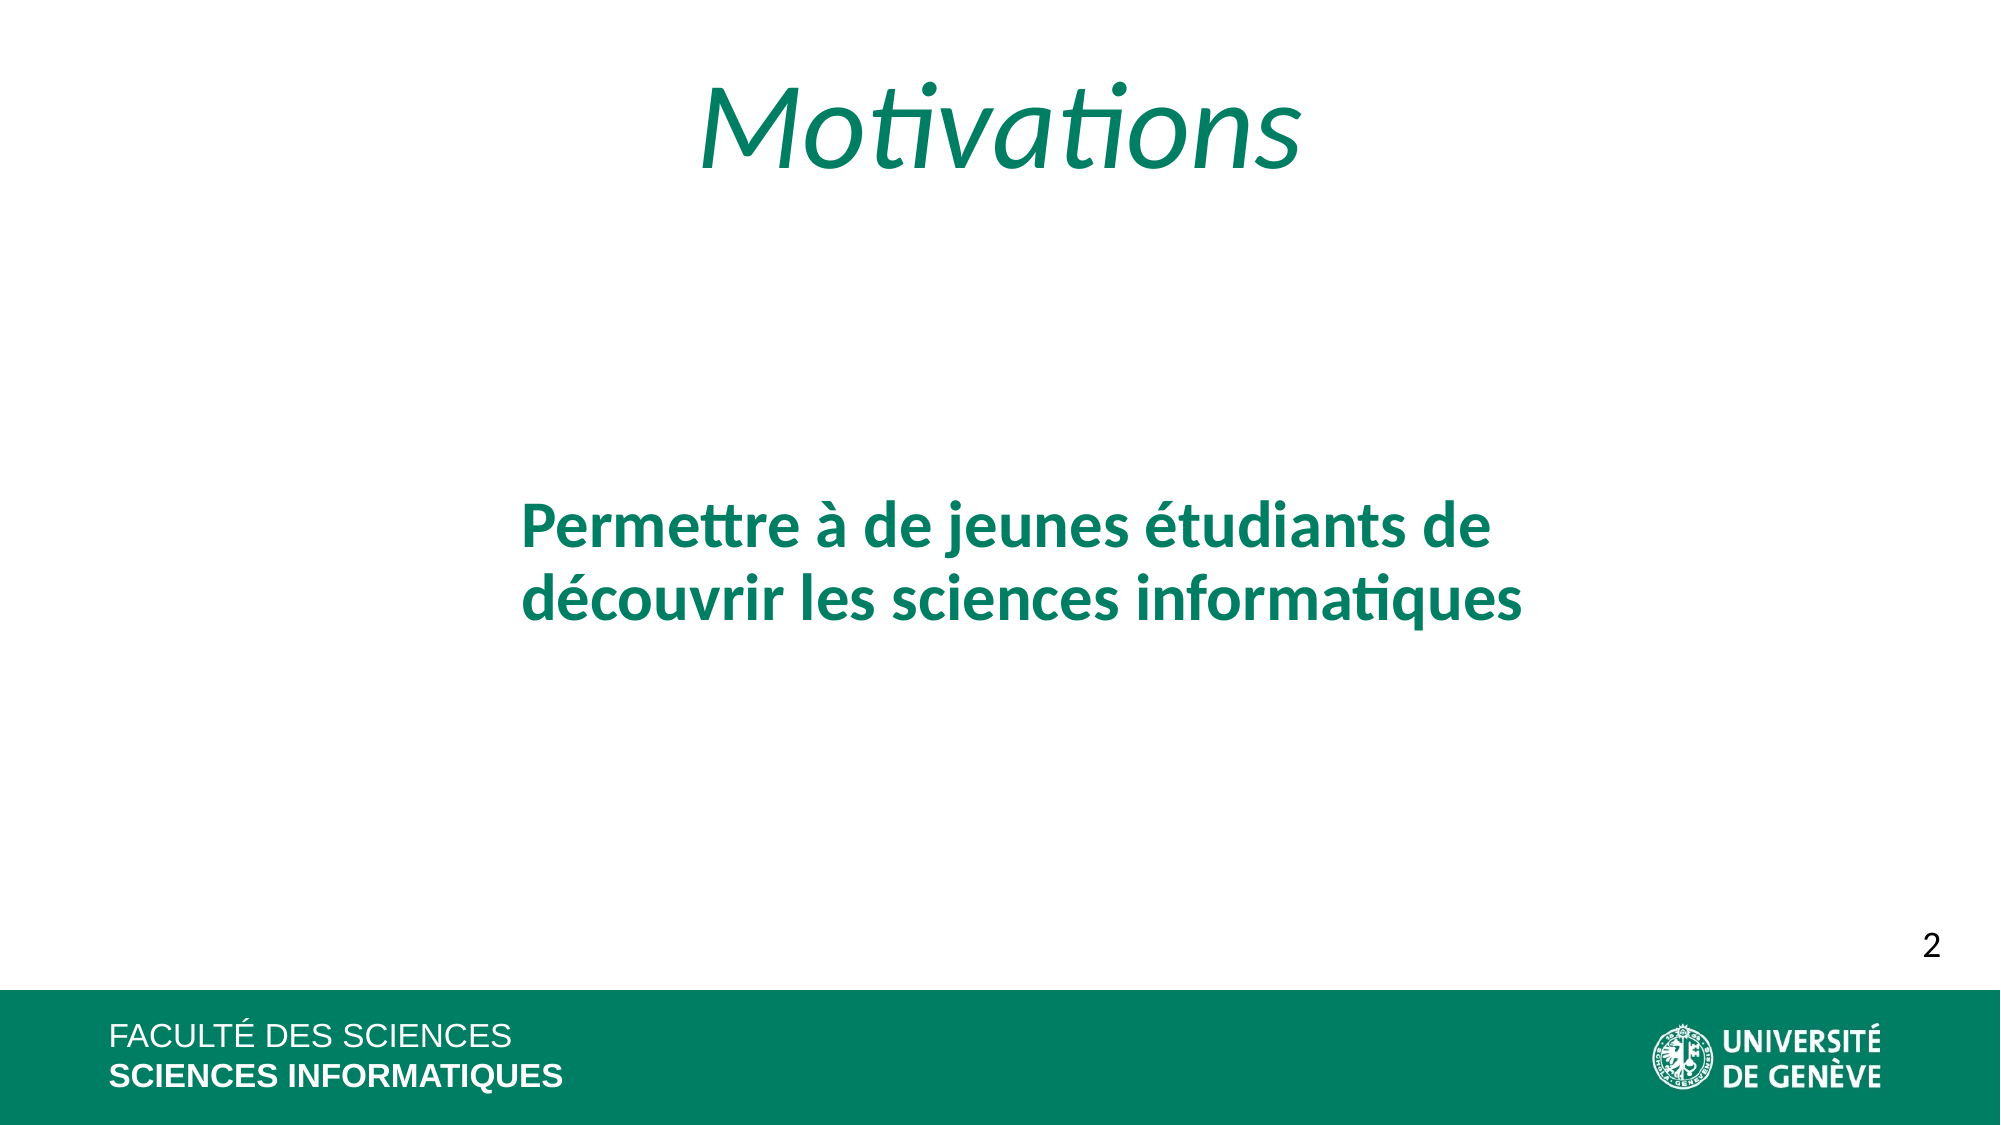

Motivations

Permettre à de jeunes étudiants de découvrir les sciences informatiques

2
FACULTÉ DES SCIENCES
SCIENCES INFORMATIQUES